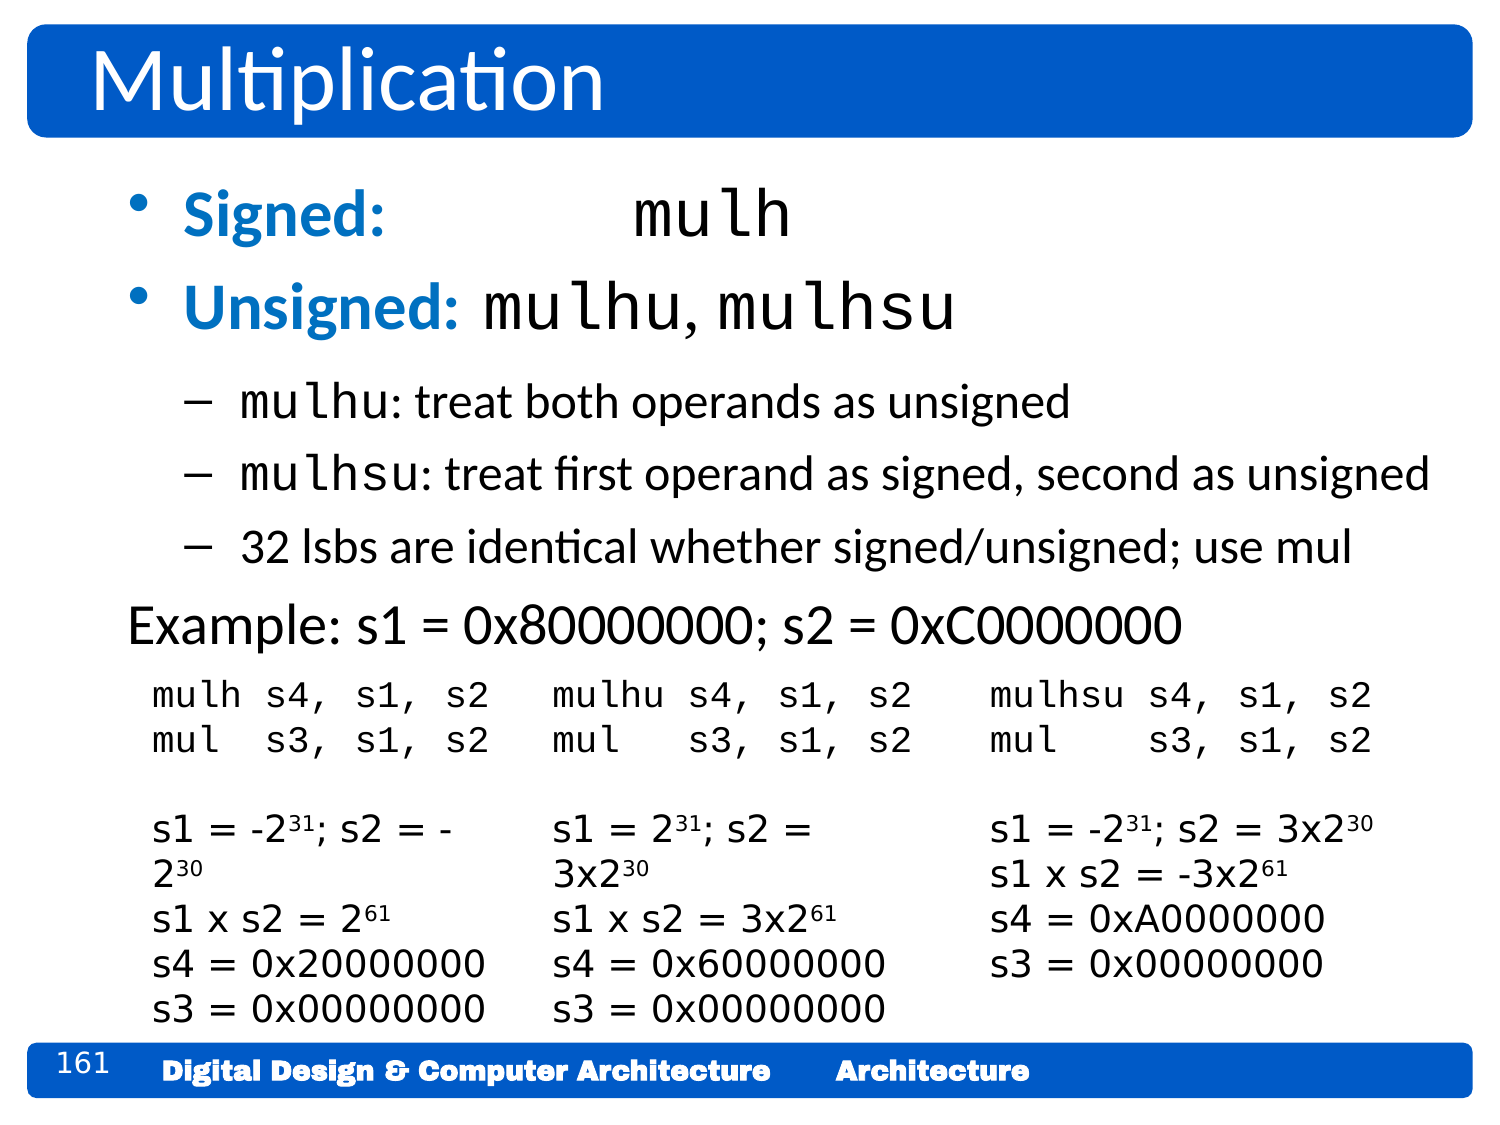

Multiplication
Signed: 		mulh
Unsigned: 	mulhu, mulhsu
mulhu: treat both operands as unsigned
mulhsu: treat first operand as signed, second as unsigned
32 lsbs are identical whether signed/unsigned; use mul
Example: s1 = 0x80000000; s2 = 0xC0000000

mulhsu s4, s1, s2
mul    s3, s1, s2

s1 = -231; s2 = 3x230
s1 x s2 = -3x261
s4 = 0xA0000000
s3 = 0x00000000
mulhu s4, s1, s2
mul   s3, s1, s2

s1 = 231; s2 = 3x230
s1 x s2 = 3x261
s4 = 0x60000000
s3 = 0x00000000
mulh s4, s1, s2
mul  s3, s1, s2

s1 = -231; s2 = -230
s1 x s2 = 261
s4 = 0x20000000
s3 = 0x00000000
161